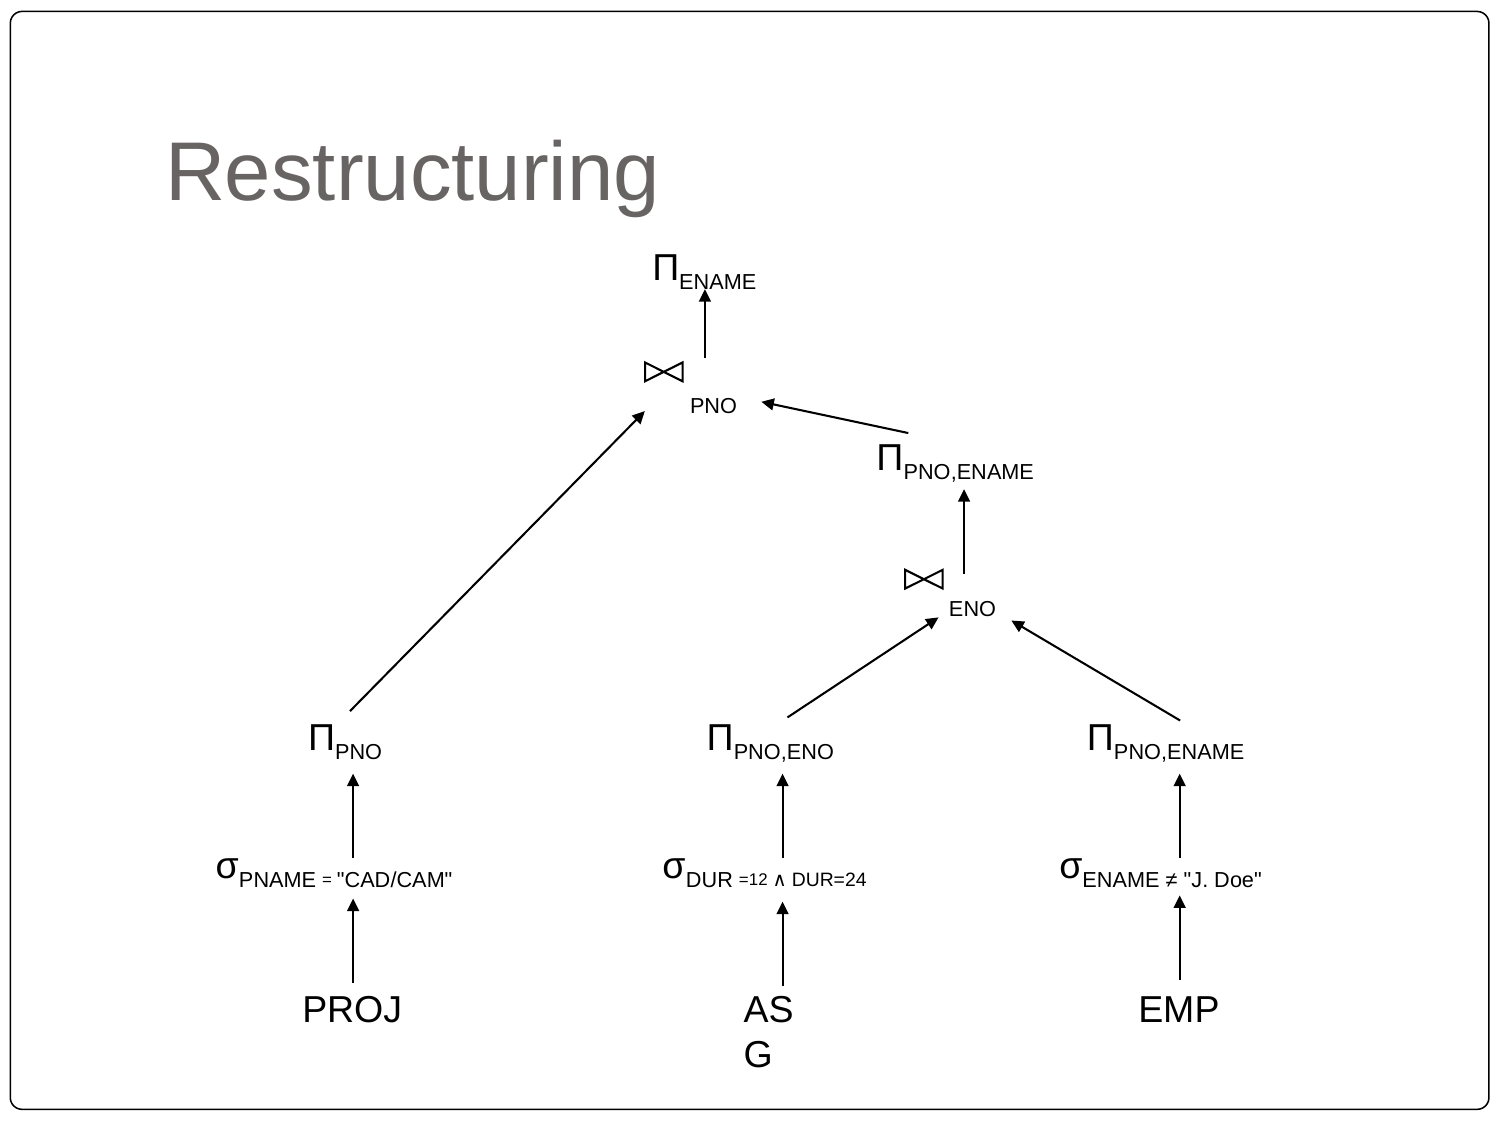

# Restructuring
ΠENAME

PNO
ΠPNO,ENAME

ENO
ΠPNO
ΠPNO,ENO
ΠPNO,ENAME
σPNAME = "CAD/CAM"
σDUR =12 ∧ DUR=24
σENAME ≠ "J. Doe"
PROJ
ASG
EMP